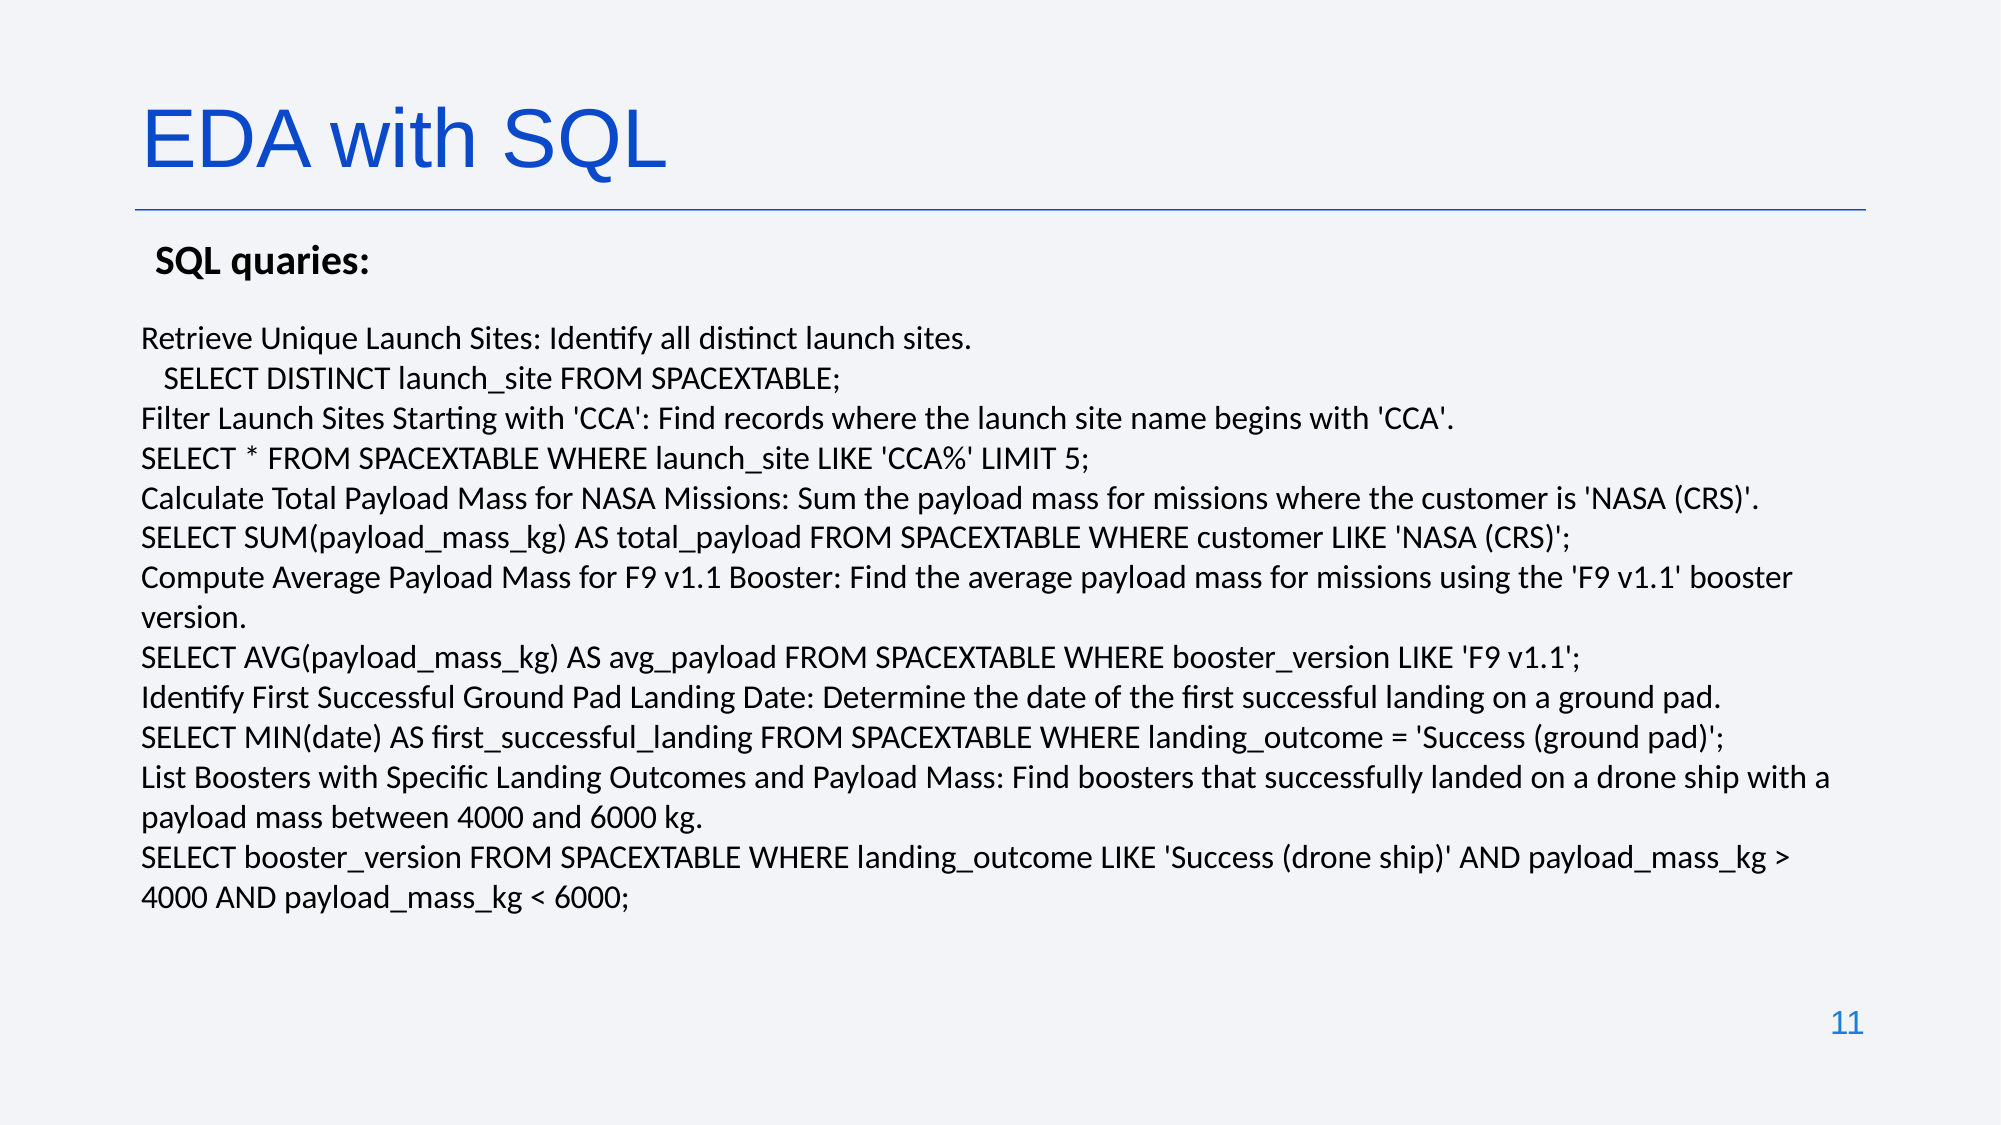

EDA with SQL

SQL quaries:
Retrieve Unique Launch Sites: Identify all distinct launch sites.
   SELECT DISTINCT launch_site FROM SPACEXTABLE;
Filter Launch Sites Starting with 'CCA': Find records where the launch site name begins with 'CCA'.
SELECT * FROM SPACEXTABLE WHERE launch_site LIKE 'CCA%' LIMIT 5;
Calculate Total Payload Mass for NASA Missions: Sum the payload mass for missions where the customer is 'NASA (CRS)'.
SELECT SUM(payload_mass_kg) AS total_payload FROM SPACEXTABLE WHERE customer LIKE 'NASA (CRS)';
Compute Average Payload Mass for F9 v1.1 Booster: Find the average payload mass for missions using the 'F9 v1.1' booster version.
SELECT AVG(payload_mass_kg) AS avg_payload FROM SPACEXTABLE WHERE booster_version LIKE 'F9 v1.1';
Identify First Successful Ground Pad Landing Date: Determine the date of the first successful landing on a ground pad.
SELECT MIN(date) AS first_successful_landing FROM SPACEXTABLE WHERE landing_outcome = 'Success (ground pad)';
List Boosters with Specific Landing Outcomes and Payload Mass: Find boosters that successfully landed on a drone ship with a payload mass between 4000 and 6000 kg.
SELECT booster_version FROM SPACEXTABLE WHERE landing_outcome LIKE 'Success (drone ship)' AND payload_mass_kg > 4000 AND payload_mass_kg < 6000;

11